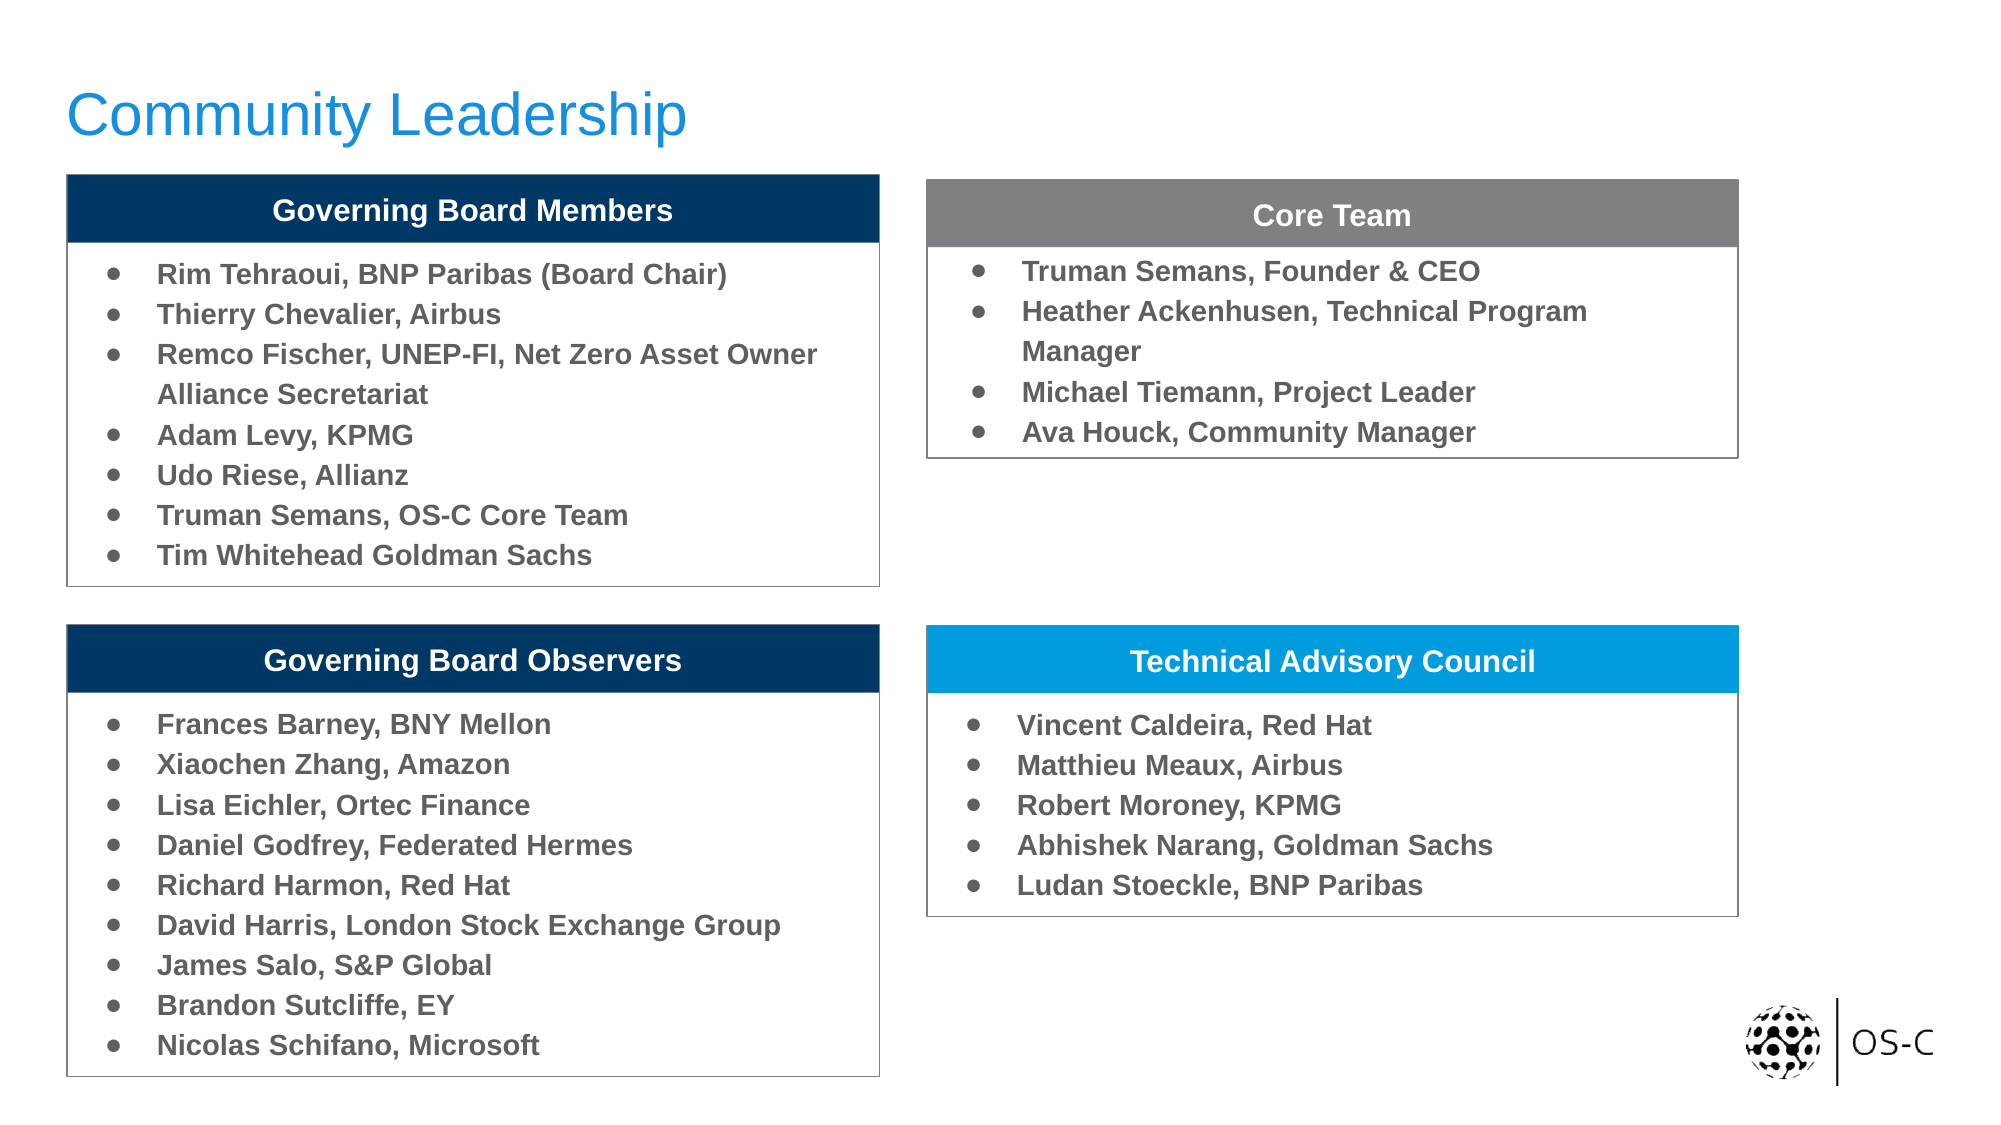

# Community Leadership

Rim Tehraoui, BNP Paribas (Board Chair)
Thierry Chevalier, Airbus
Remco Fischer, UNEP-FI, Net Zero Asset Owner Alliance Secretariat
Adam Levy, KPMG
Udo Riese, Allianz
Truman Semans, OS-C Core Team
Tim Whitehead Goldman Sachs
Governing Board Members

Truman Semans, Founder & CEO
Heather Ackenhusen, Technical Program
Manager
Michael Tiemann, Project Leader
Ava Houck, Community Manager
Core Team

Frances Barney, BNY Mellon
Xiaochen Zhang, Amazon
Lisa Eichler, Ortec Finance
Daniel Godfrey, Federated Hermes
Richard Harmon, Red Hat
David Harris, London Stock Exchange Group
James Salo, S&P Global
Brandon Sutcliffe, EY
Nicolas Schifano, Microsoft
Governing Board Observers

Vincent Caldeira, Red Hat
Matthieu Meaux, Airbus
Robert Moroney, KPMG
Abhishek Narang, Goldman Sachs
Ludan Stoeckle, BNP Paribas
Technical Advisory Council